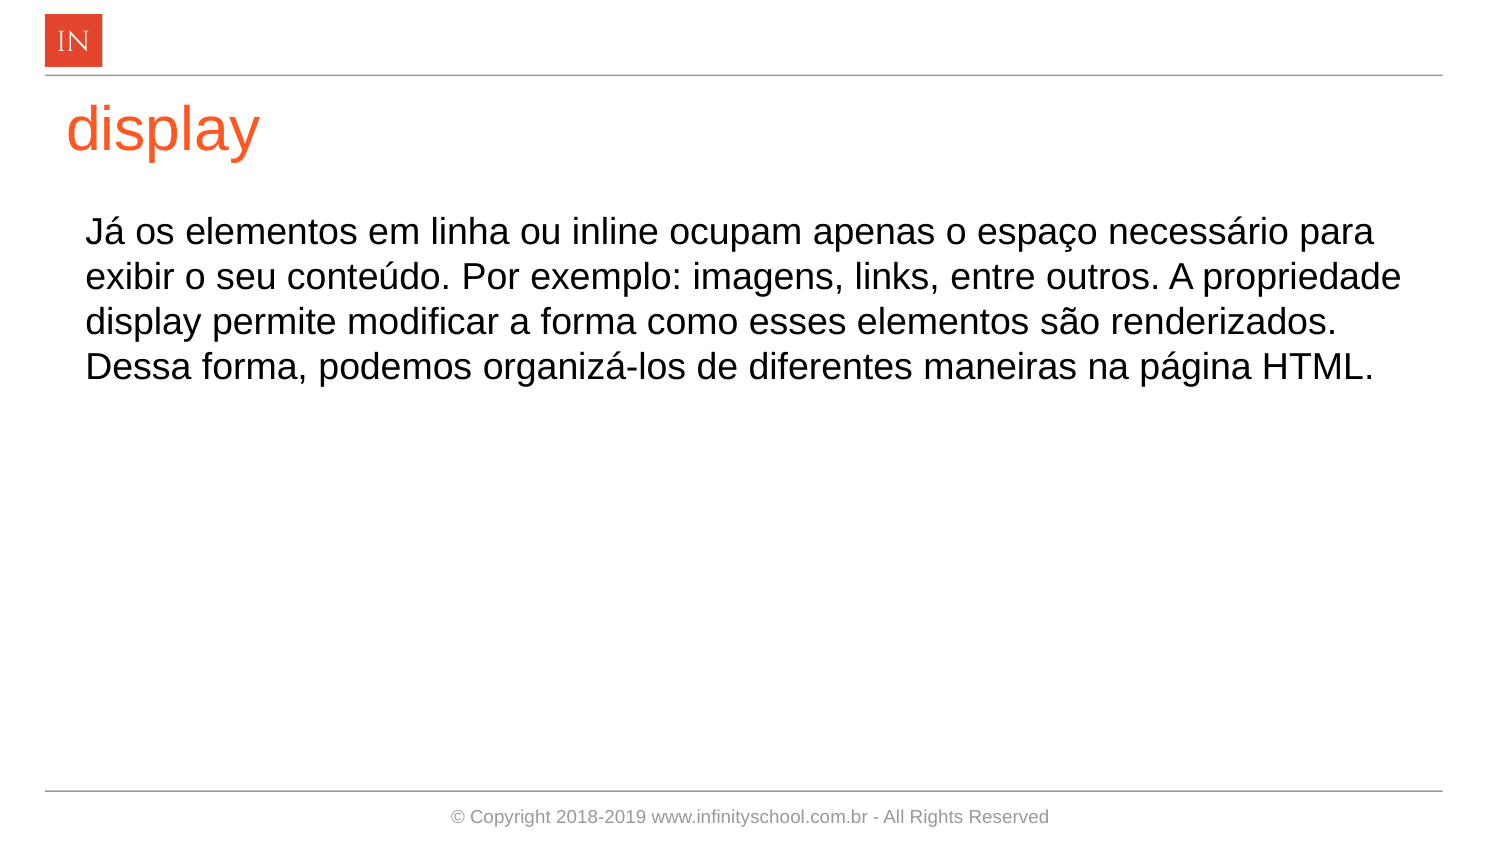

# display

Já os elementos em linha ou inline ocupam apenas o espaço necessário para exibir o seu conteúdo. Por exemplo: imagens, links, entre outros. A propriedade display permite modificar a forma como esses elementos são renderizados. Dessa forma, podemos organizá-los de diferentes maneiras na página HTML.